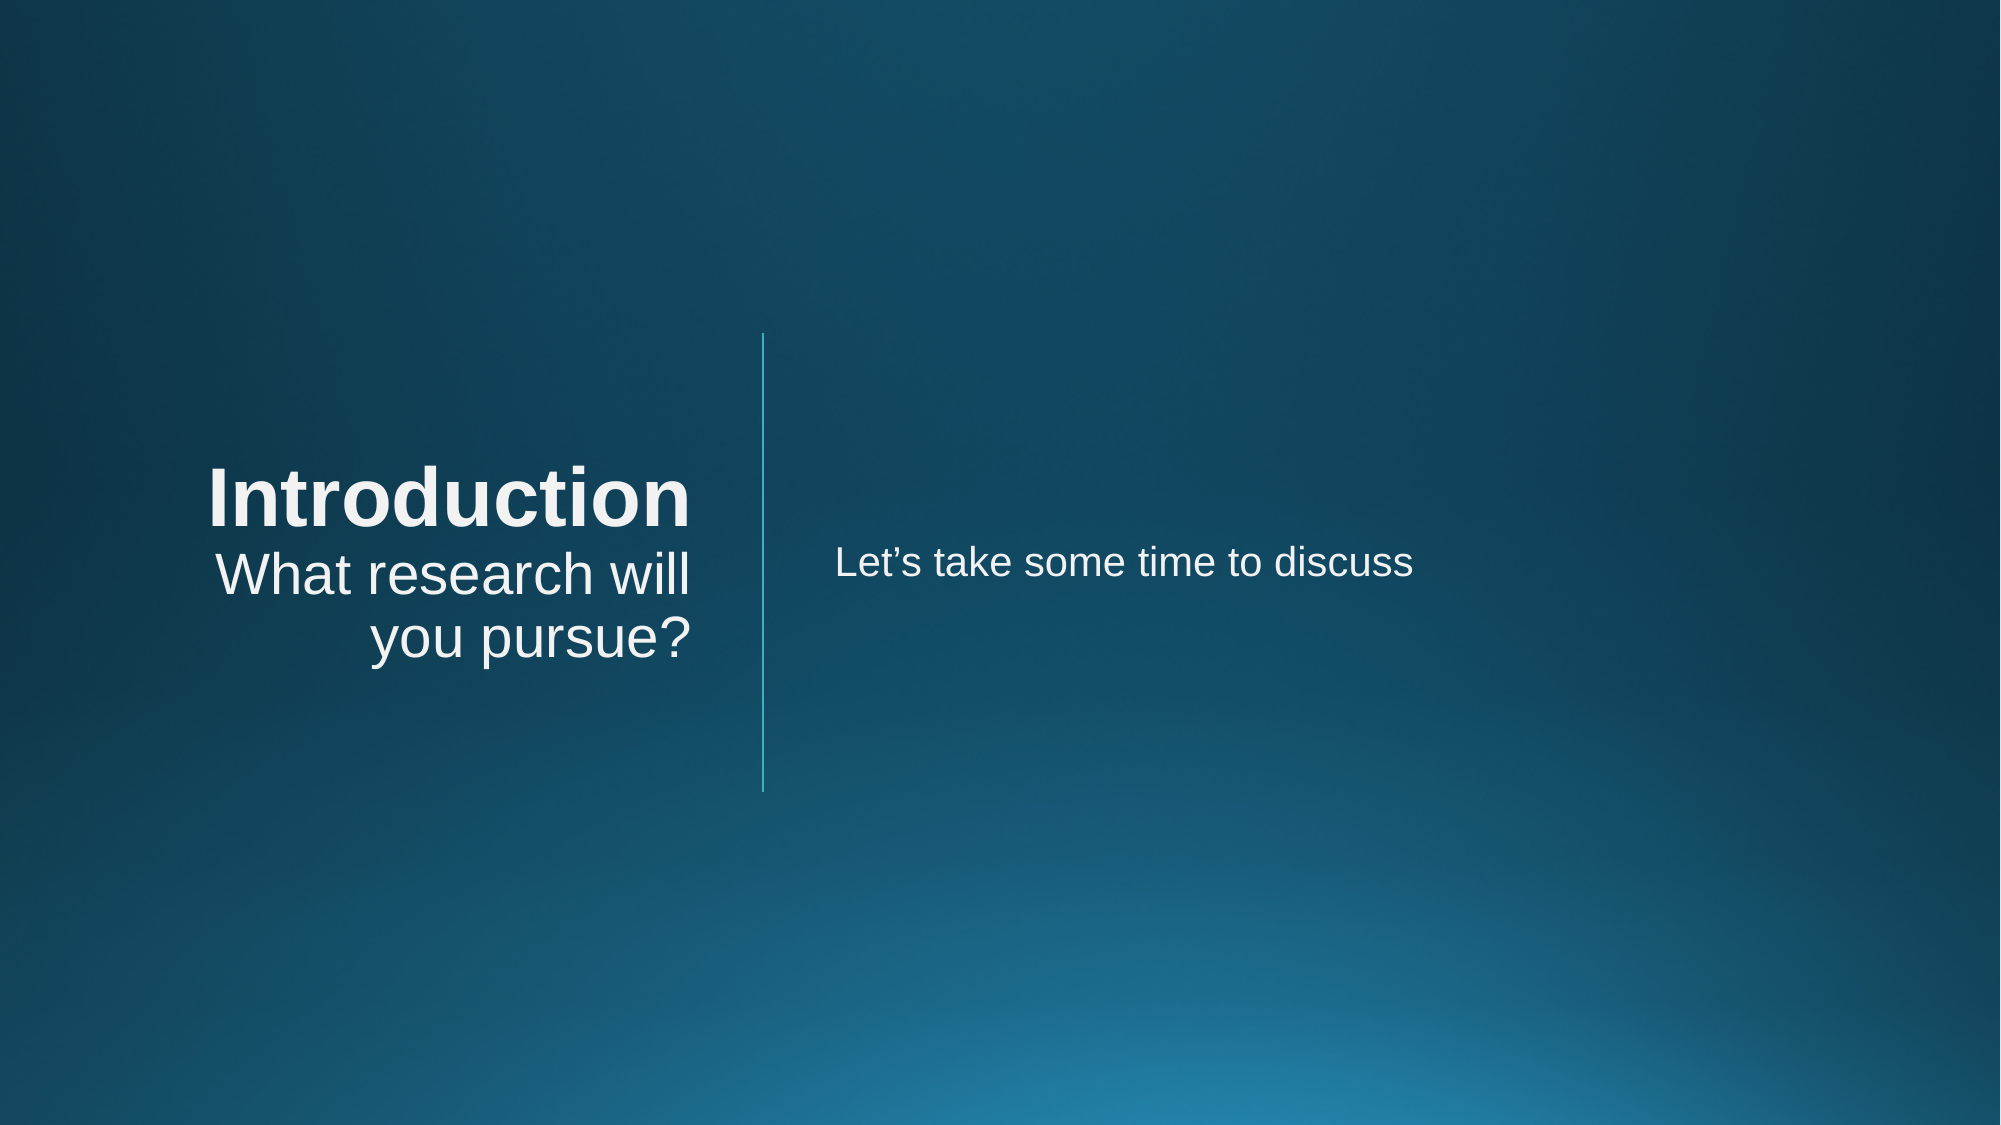

# Introduction What research will you pursue?
Let’s take some time to discuss